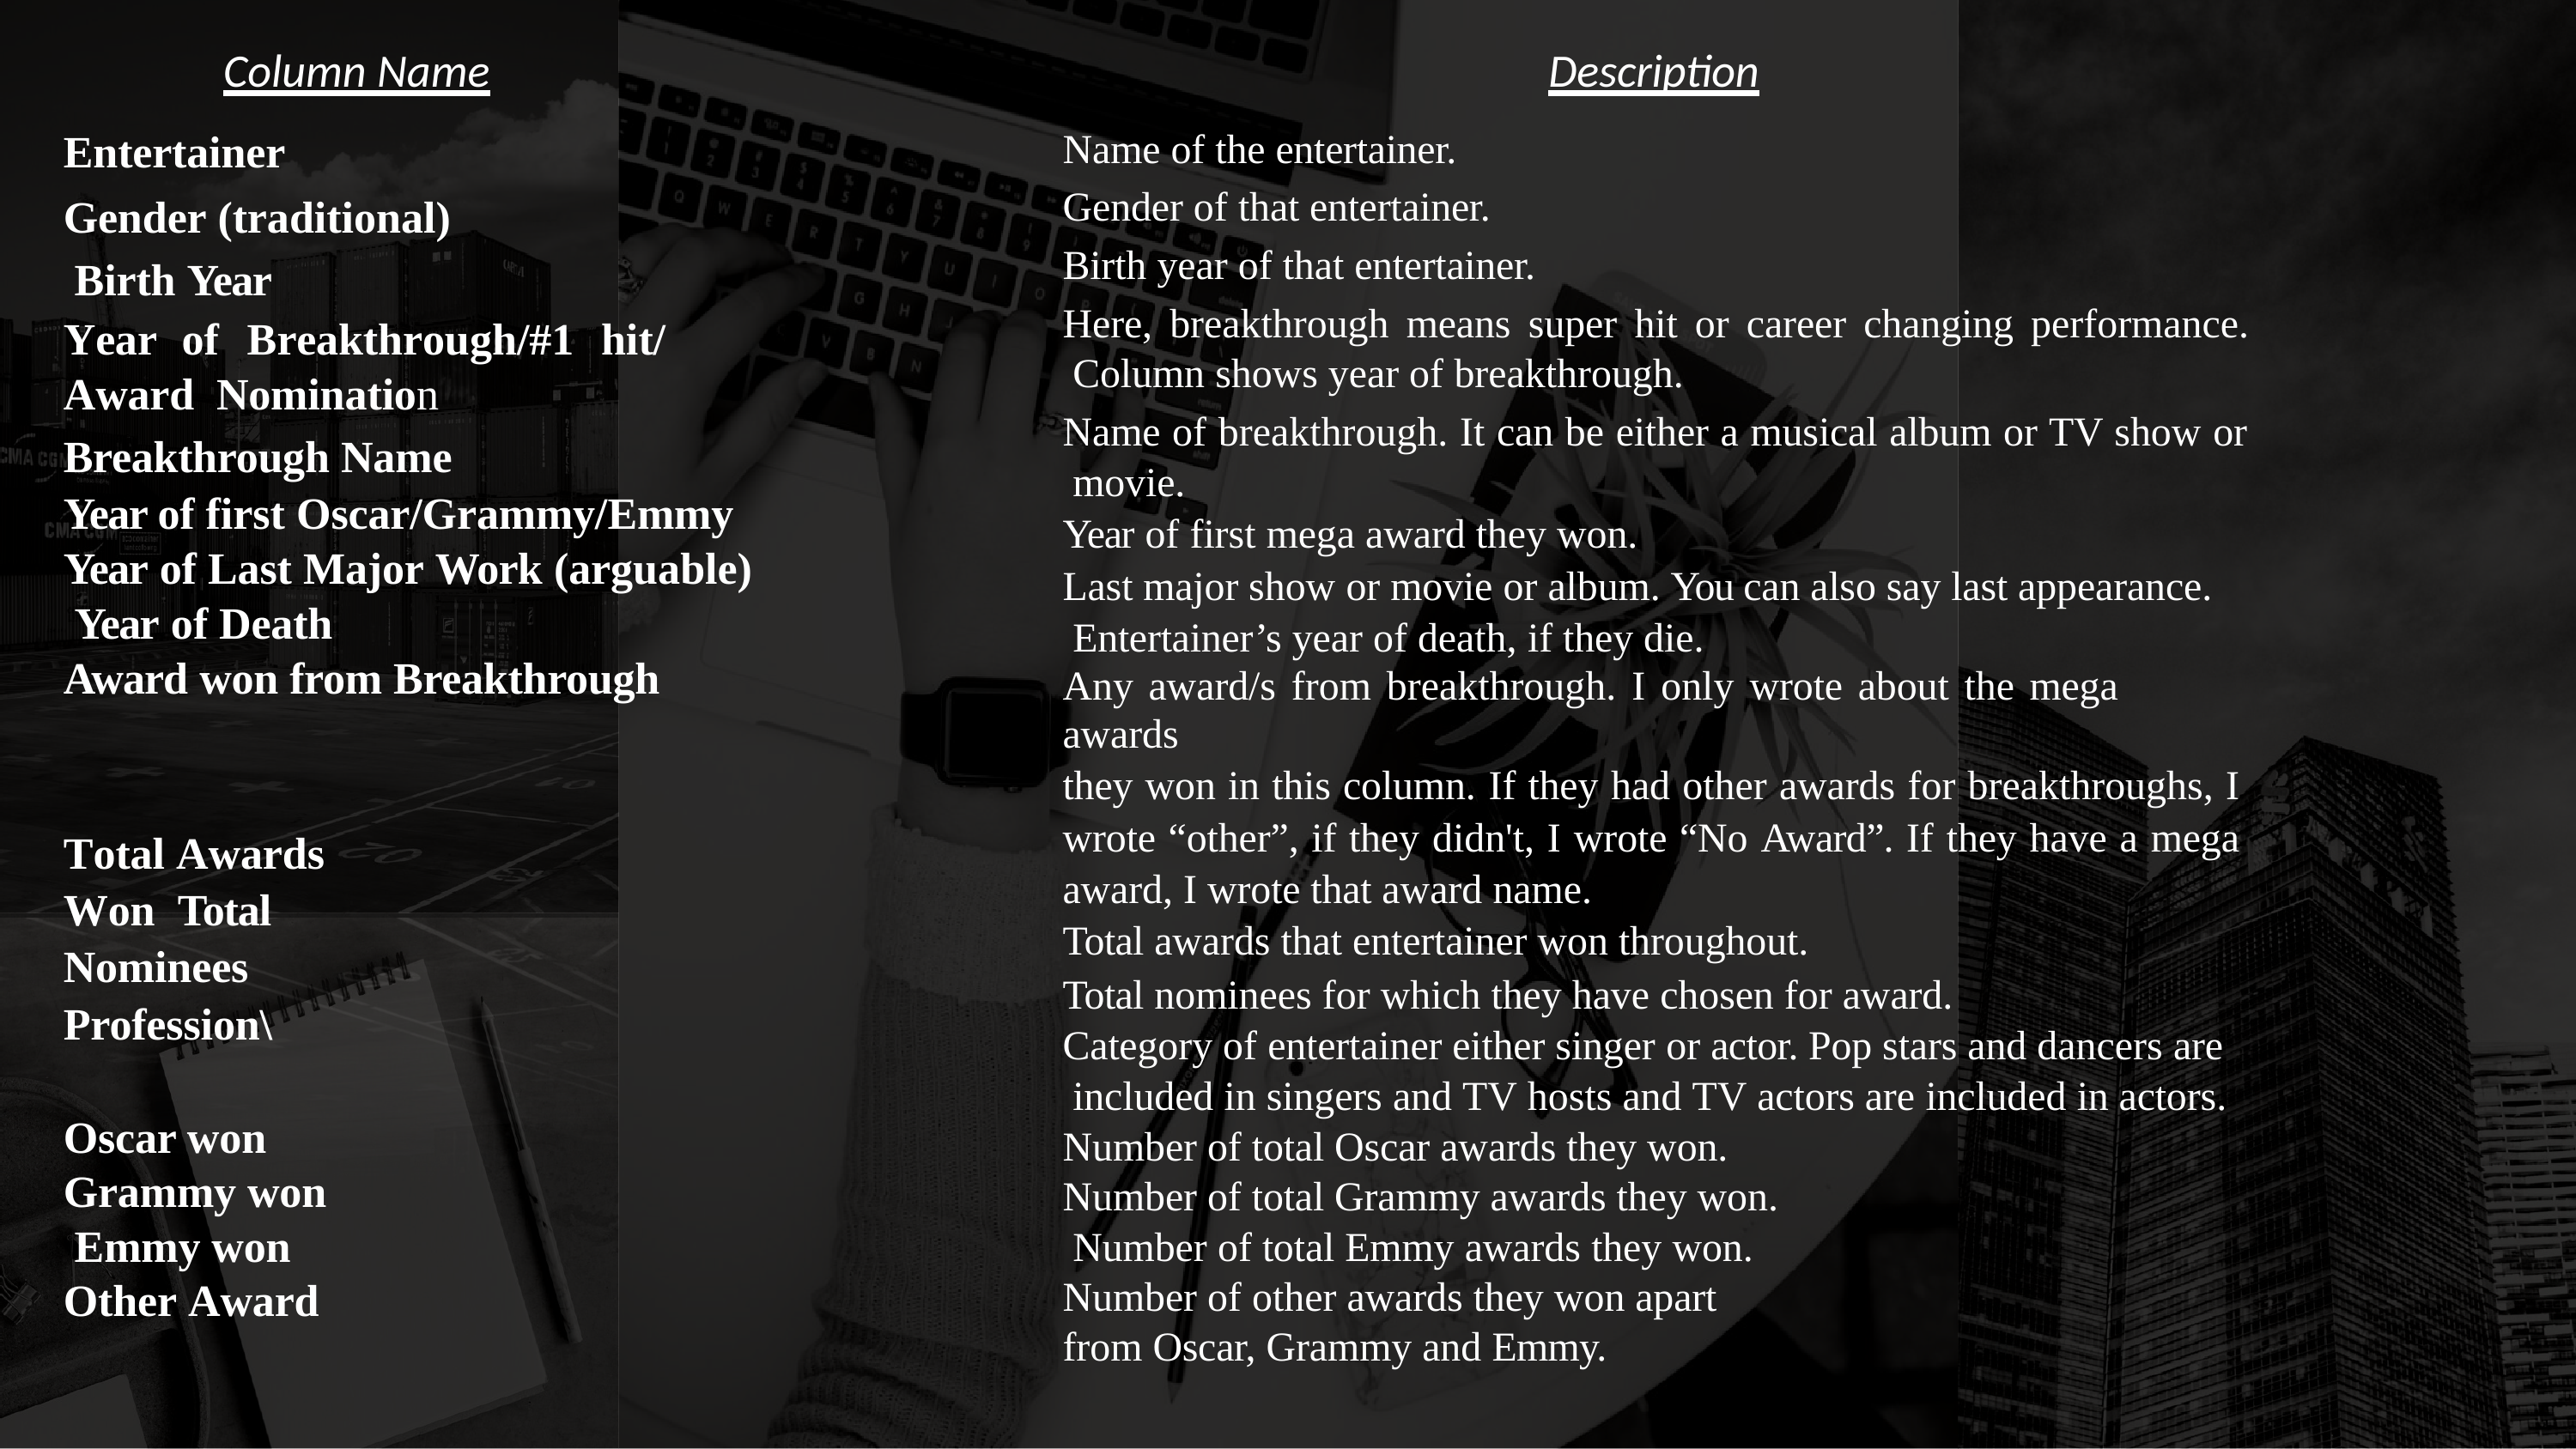

# Column Name
Description
Entertainer
Gender (traditional)  Birth Year
Year	of	Breakthrough/#1	hit/Award  Nomination
Breakthrough Name
Year of first Oscar/Grammy/Emmy  Year of Last Major Work (arguable)  Year of Death
Award won from Breakthrough

Total Awards Won  Total Nominees  Profession\

Oscar won  Grammy won  Emmy won  Other Award
Name of the entertainer.  Gender of that entertainer.  Birth year of that entertainer.
Here, breakthrough means super hit or career changing performance.  Column shows year of breakthrough.
Name of breakthrough. It can be either a musical album or TV show or  movie.
Year of first mega award they won.
Last major show or movie or album. You can also say last appearance.  Entertainer’s year of death, if they die.
Any award/s from breakthrough. I only wrote about the mega awards
they won in this column. If they had other awards for breakthroughs, I  wrote “other”, if they didn't, I wrote “No Award”. If they have a mega  award, I wrote that award name.
Total awards that entertainer won throughout.
Total nominees for which they have chosen for award.
Category of entertainer either singer or actor. Pop stars and dancers are  included in singers and TV hosts and TV actors are included in actors.
Number of total Oscar awards they won.  Number of total Grammy awards they won.  Number of total Emmy awards they won.
Number of other awards they won apart from Oscar, Grammy and Emmy.